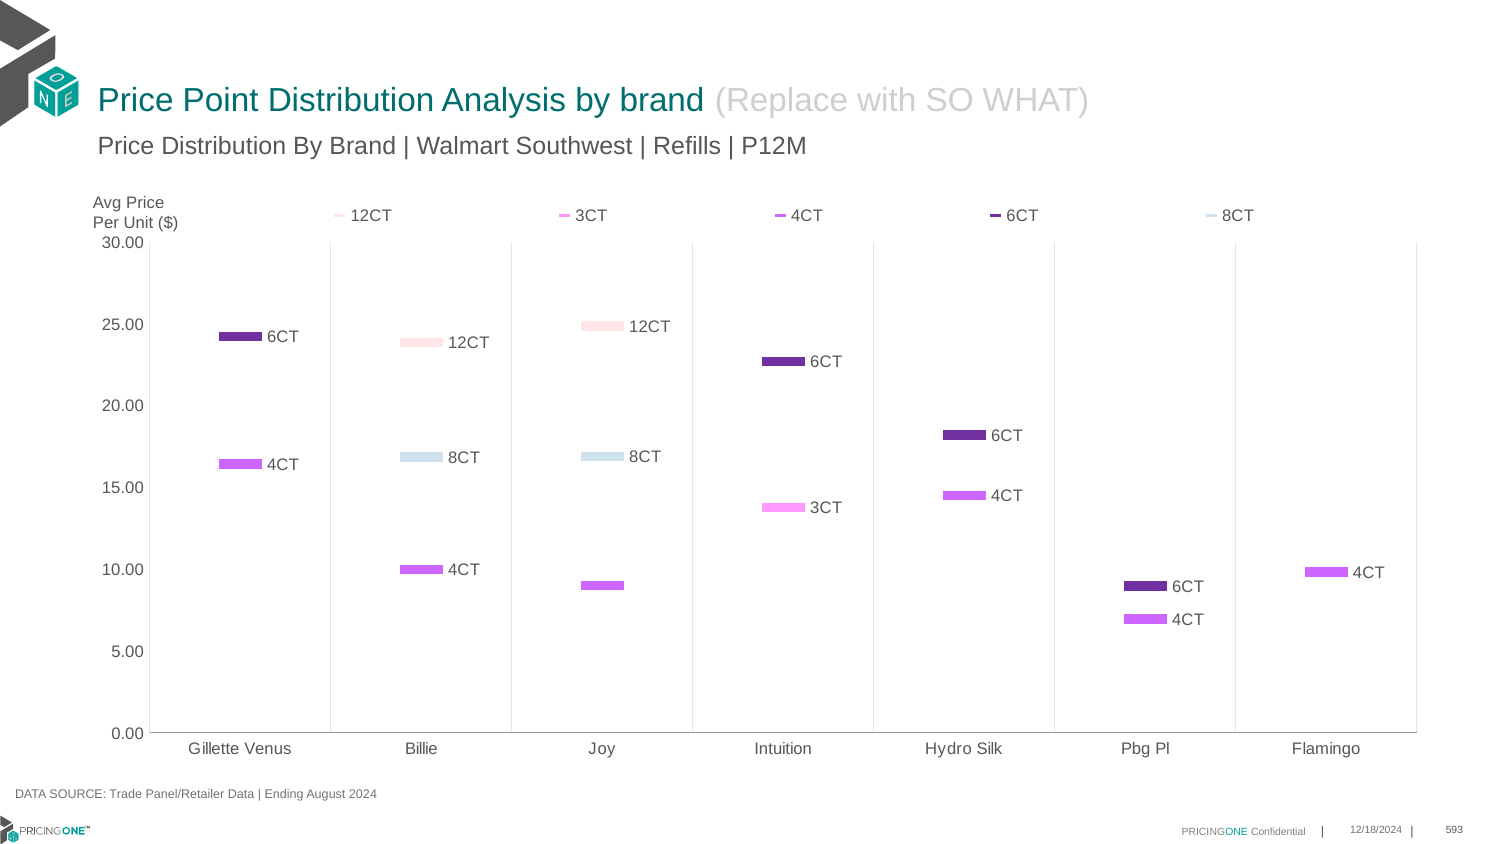

# Price Point Distribution Analysis by brand (Replace with SO WHAT)
Price Distribution By Brand | Walmart Southwest | Refills | P12M

### Chart

| Category | 12CT | 3CT | 4CT | 6CT | 8CT |
|---|---|---|---|---|---|
| Gillette Venus | None | None | 16.43477751970592 | 24.223195588440596 | None |
| Billie | 23.838990182328192 | None | 9.970240713050107 | None | 16.862382576437504 |
| Joy | 24.866161957550357 | None | 8.980661972369564 | None | 16.903750689464974 |
| Intuition | None | 13.75920074763028 | None | 22.70196676619499 | None |
| Hydro Silk | None | None | 14.510379521141111 | 18.196810438564697 | None |
| Pbg Pl | None | None | 6.944820868369408 | 8.959397456579582 | None |
| Flamingo | None | None | 9.818029750881175 | None | None |
Avg Price
Per Unit ($)
DATA SOURCE: Trade Panel/Retailer Data | Ending August 2024
12/18/2024
593